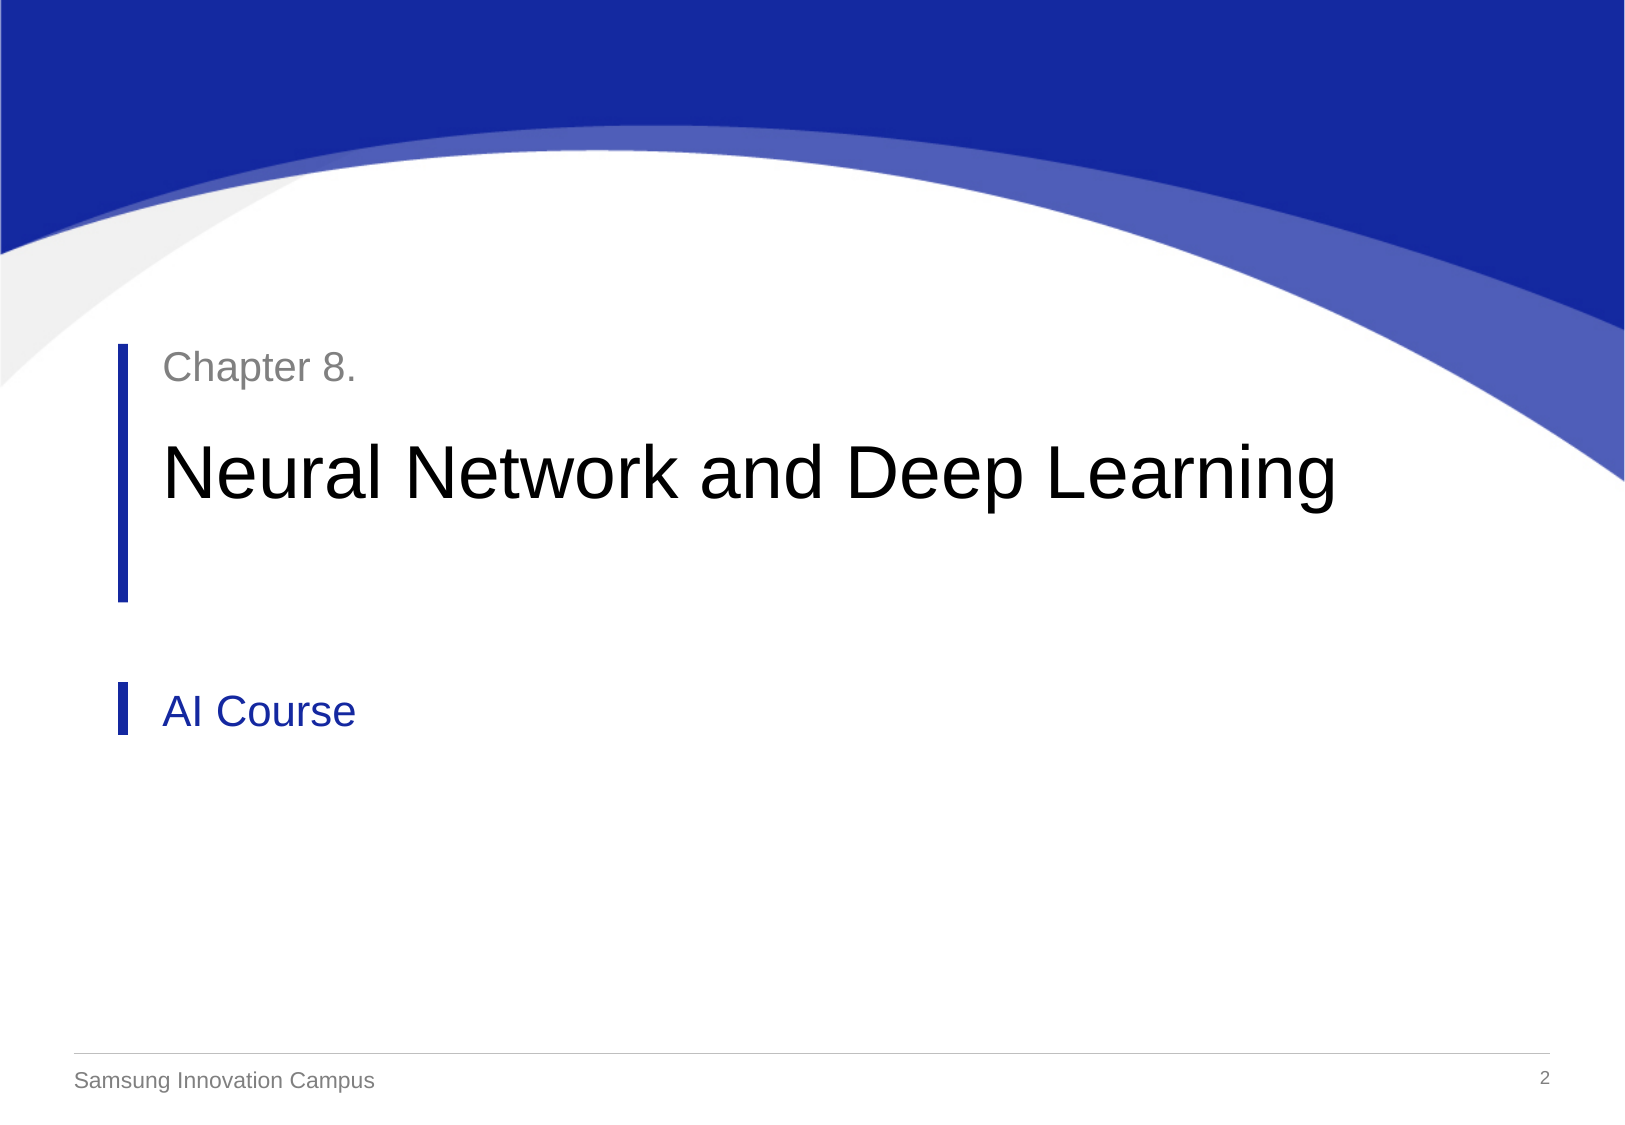

Chapter 8.

Neural Network and Deep Learning

AI Course